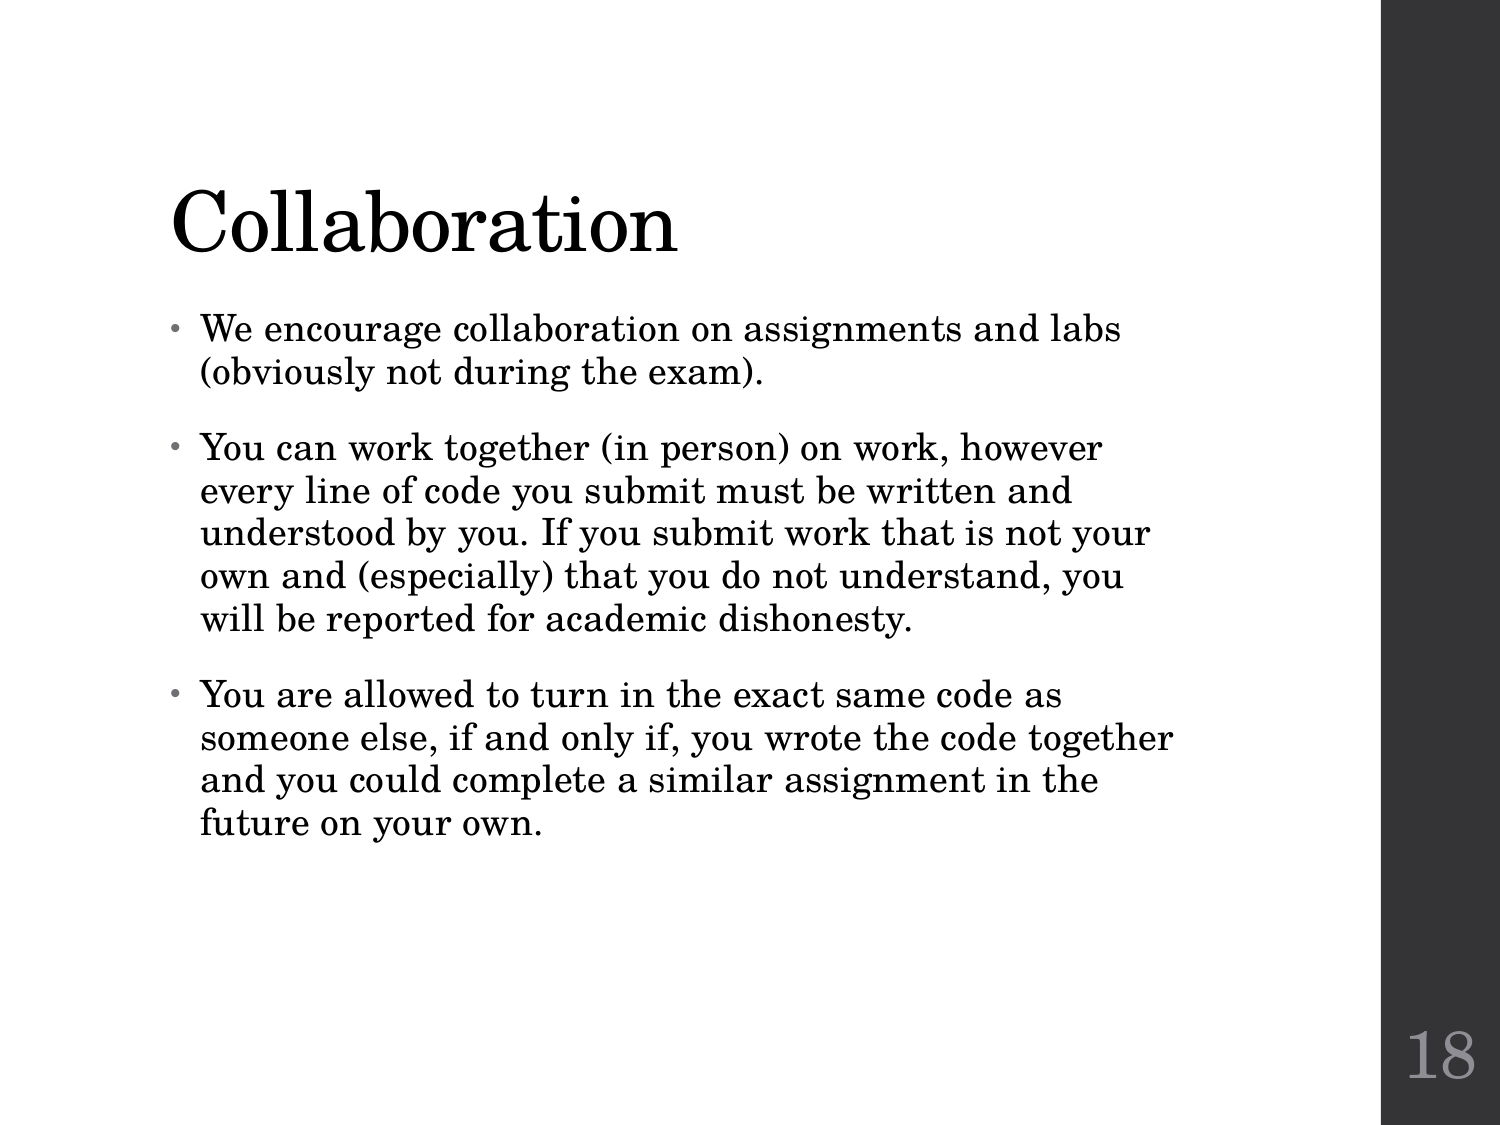

# Collaboration
We encourage collaboration on assignments and labs (obviously not during the exam).
You can work together (in person) on work, however every line of code you submit must be written and understood by you. If you submit work that is not your own and (especially) that you do not understand, you will be reported for academic dishonesty.
You are allowed to turn in the exact same code as someone else, if and only if, you wrote the code together and you could complete a similar assignment in the future on your own.

18